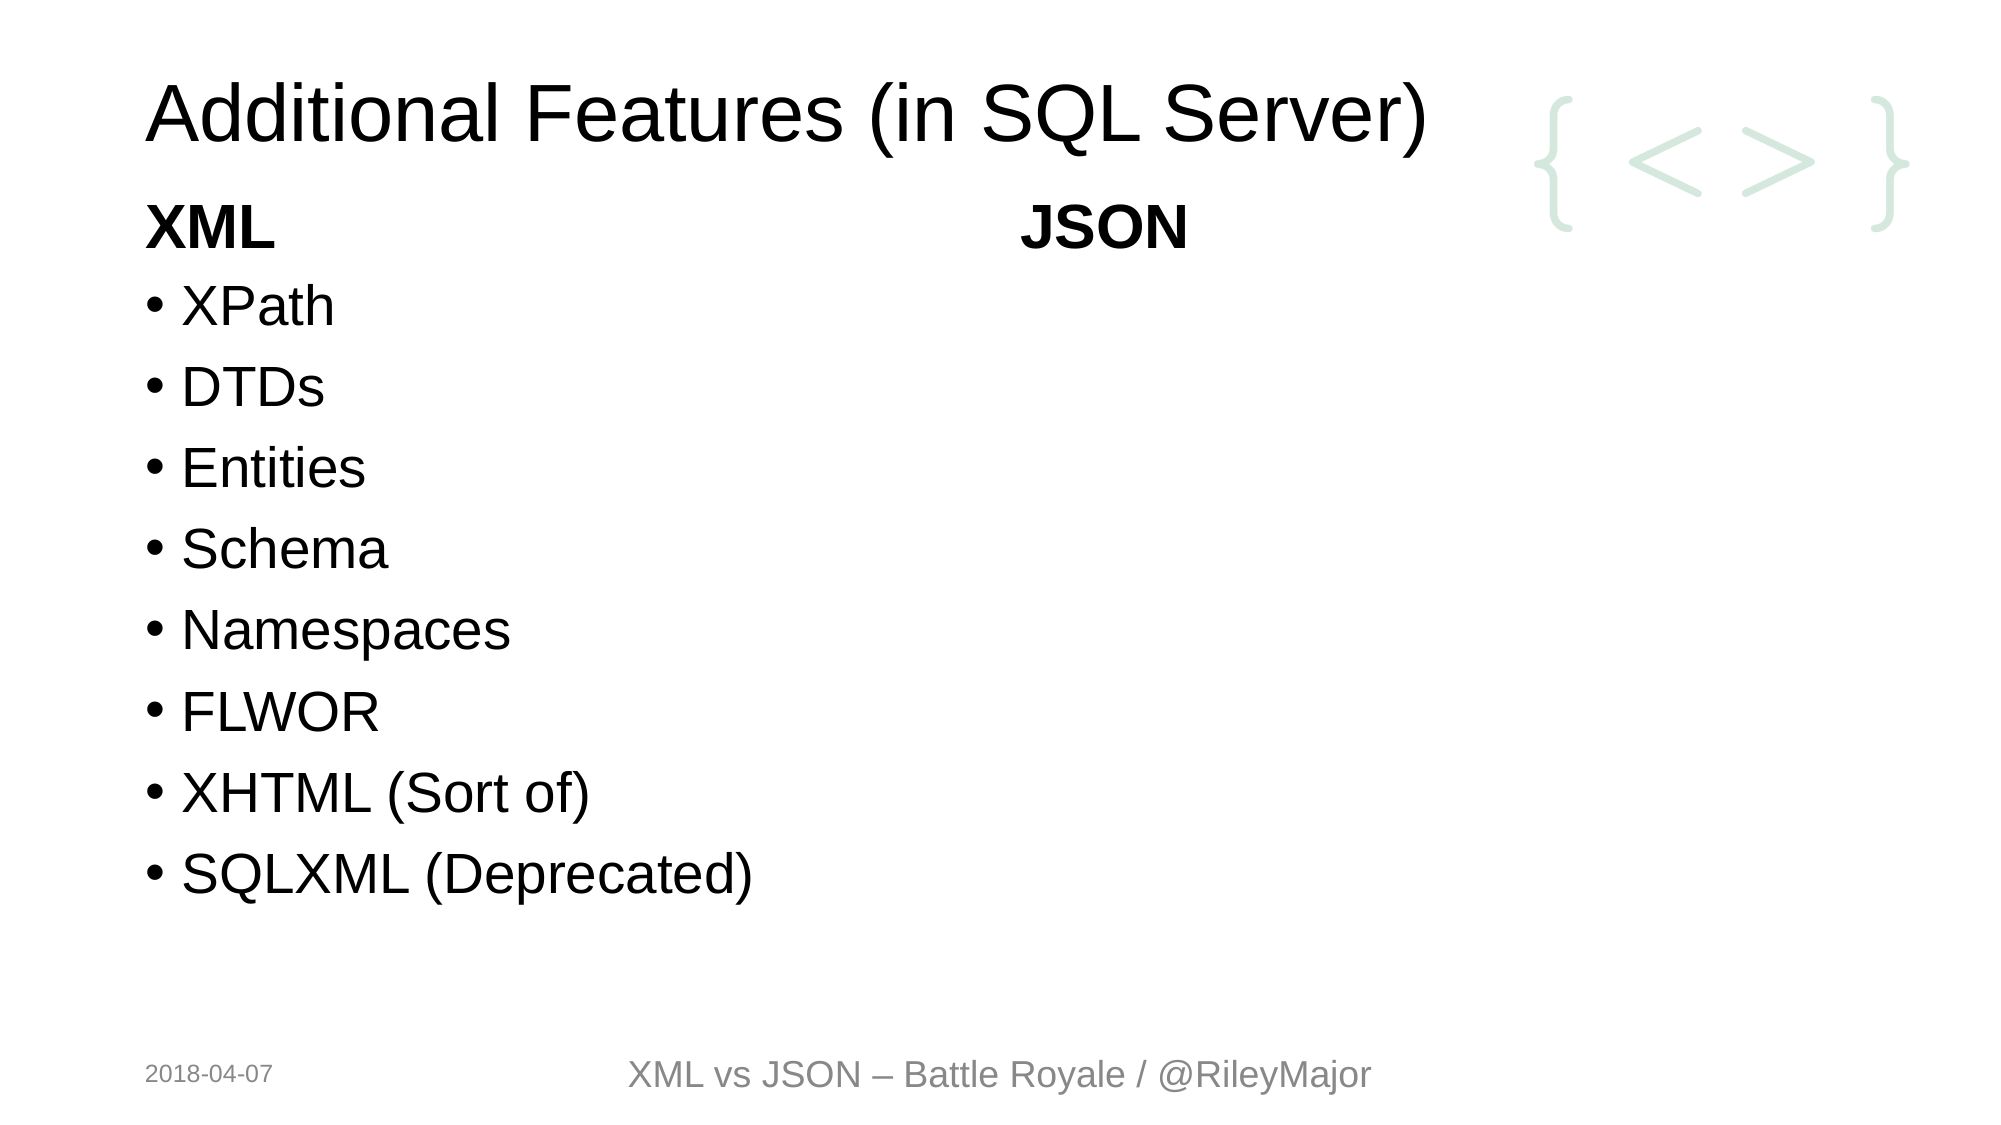

# Additional Features (in SQL Server)
XML
JSON
XPath
DTDs
Entities
Schema
Namespaces
FLWOR
XHTML (Sort of)
SQLXML (Deprecated)
40